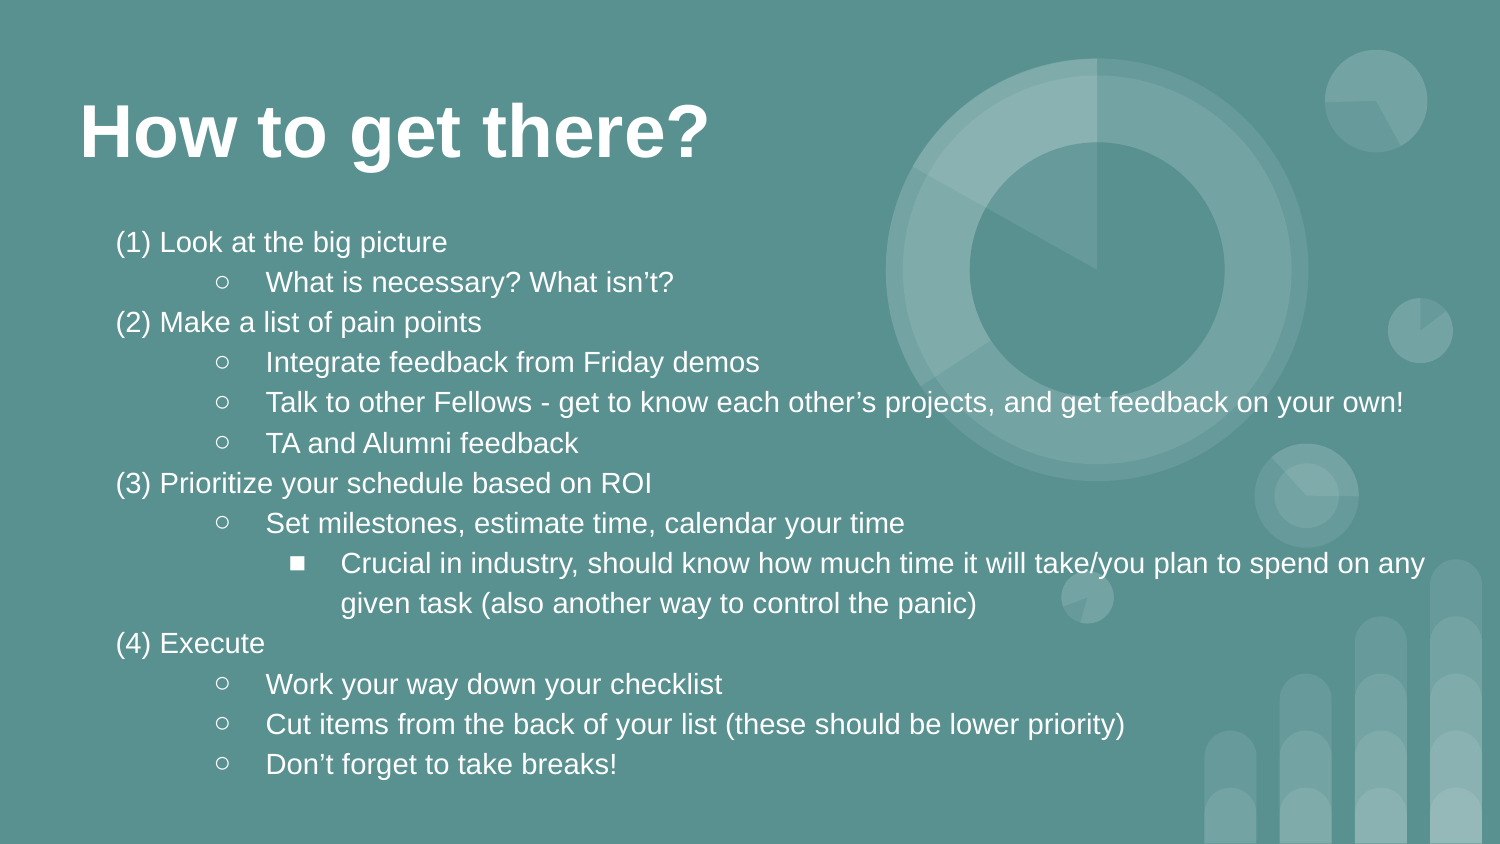

# How to get there?
(1) Look at the big picture
What is necessary? What isn’t?
(2) Make a list of pain points
Integrate feedback from Friday demos
Talk to other Fellows - get to know each other’s projects, and get feedback on your own!
TA and Alumni feedback
(3) Prioritize your schedule based on ROI
Set milestones, estimate time, calendar your time
Crucial in industry, should know how much time it will take/you plan to spend on any given task (also another way to control the panic)
(4) Execute
Work your way down your checklist
Cut items from the back of your list (these should be lower priority)
Don’t forget to take breaks!